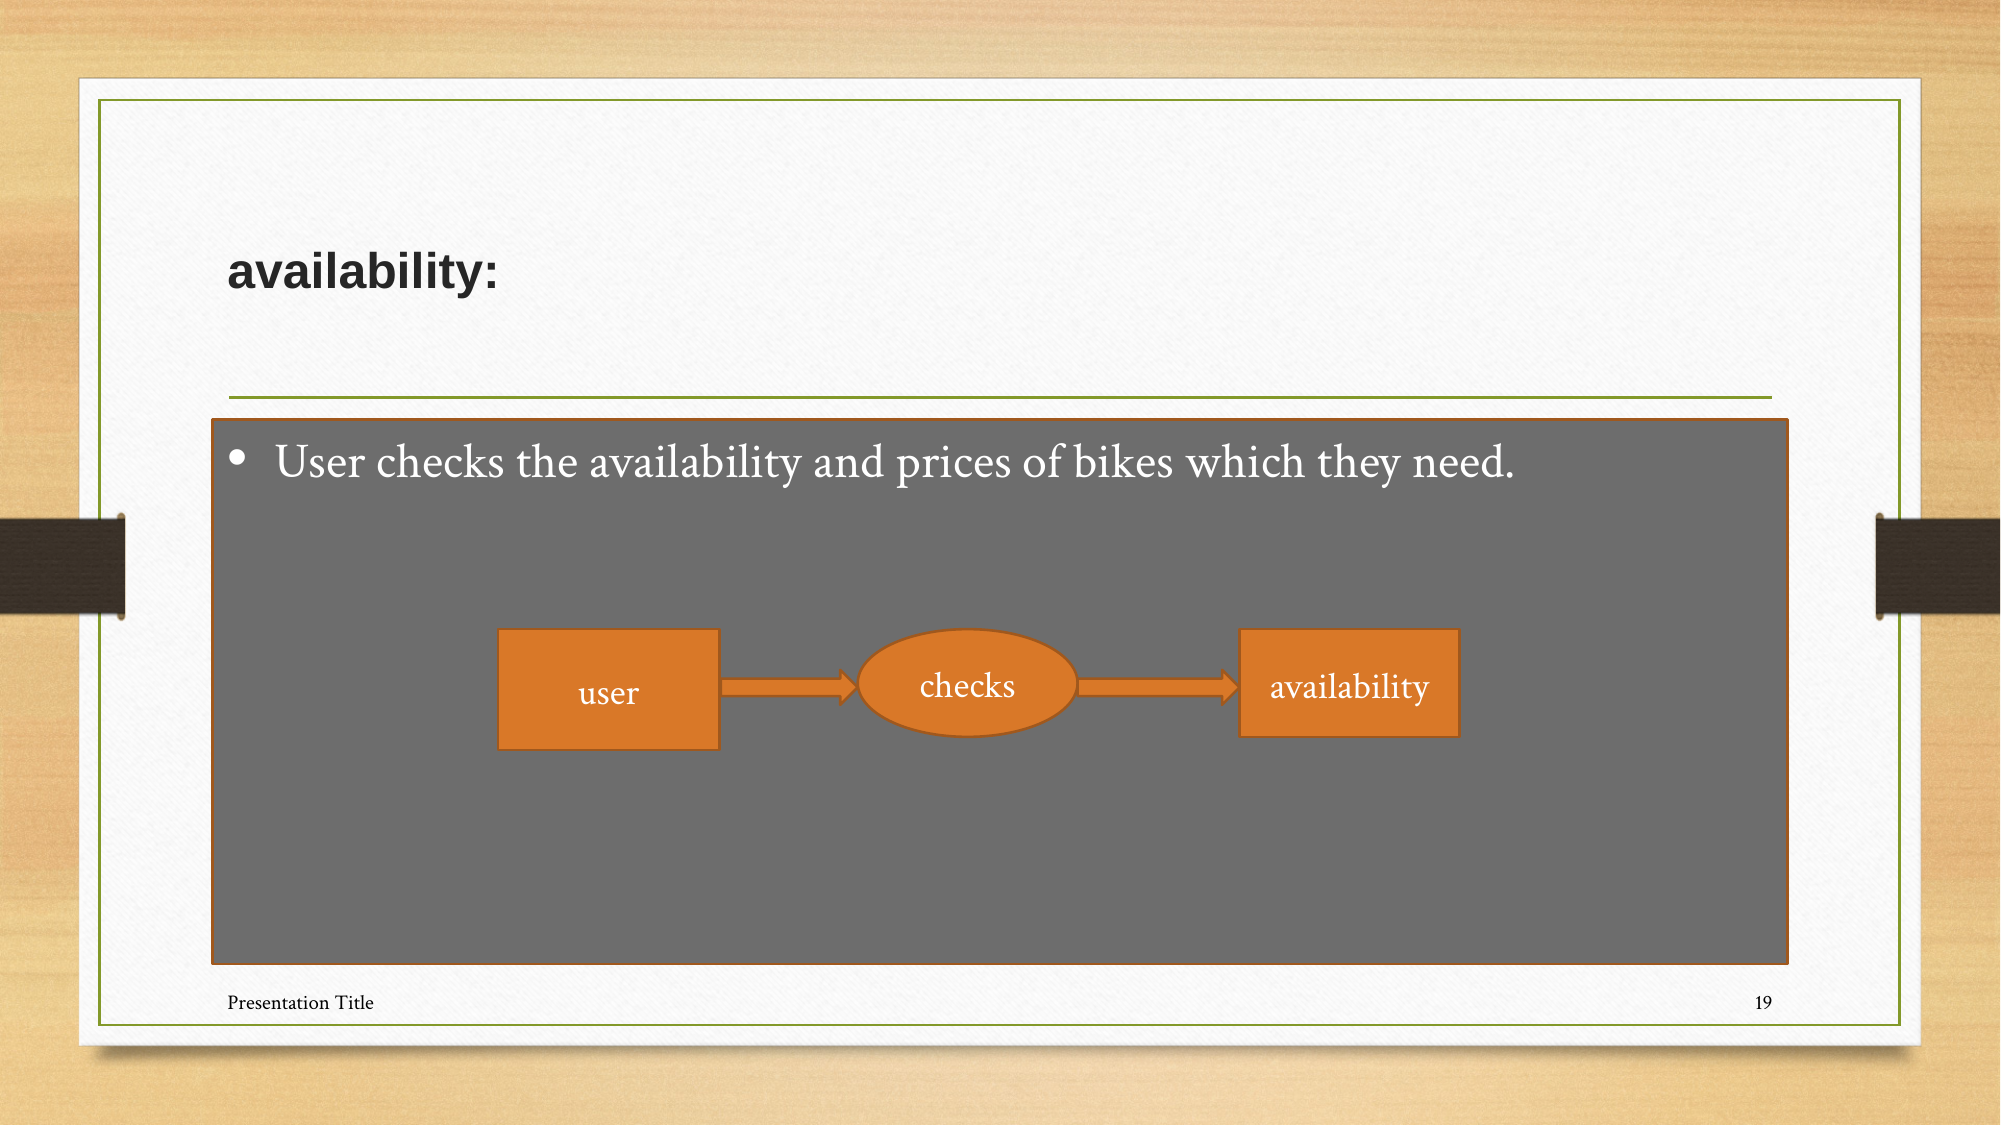

# availability:
User checks the availability and prices of bikes which they need.
user
checks
availability

Presentation Title
19